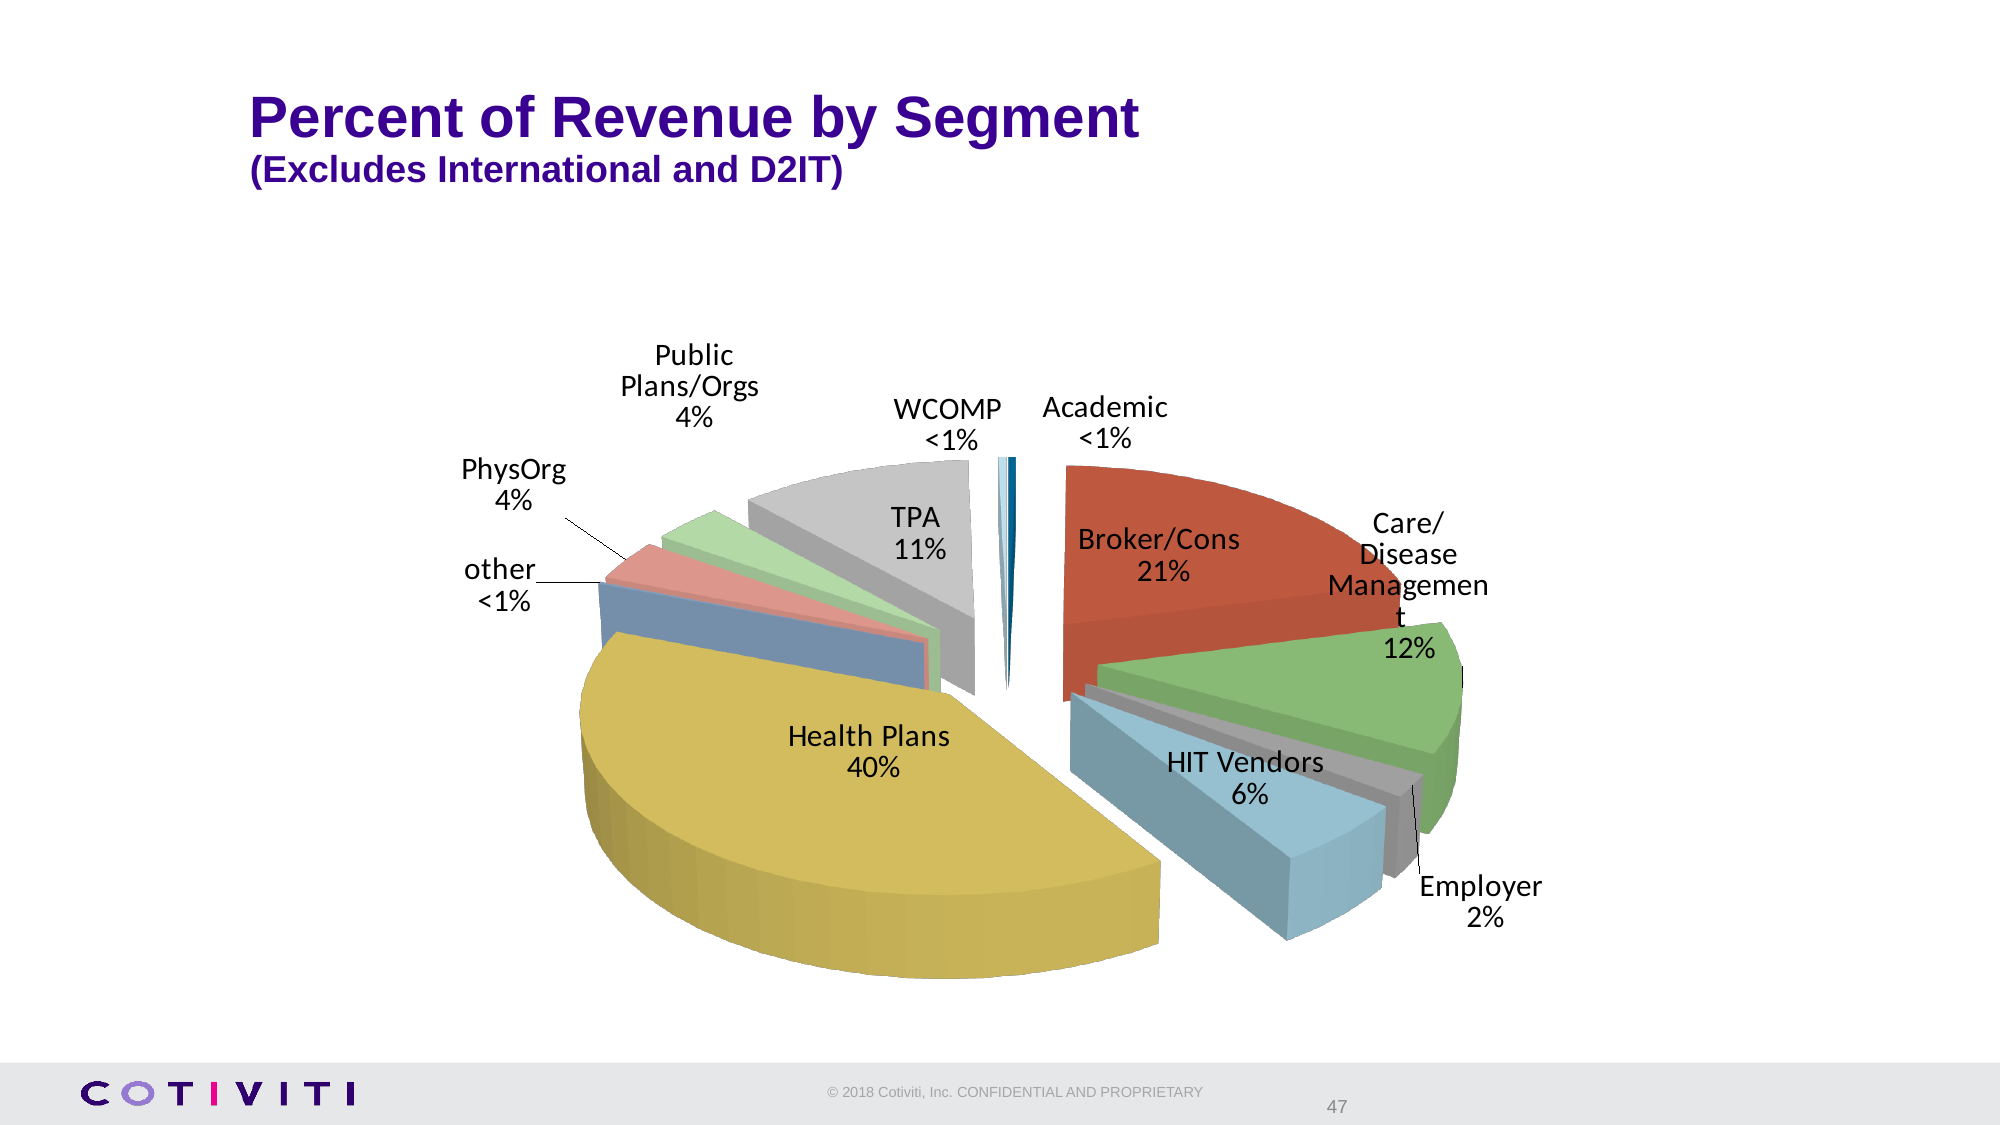

Percent of Revenue by Segment
(Excludes International and D2IT)

[unsupported chart]

47